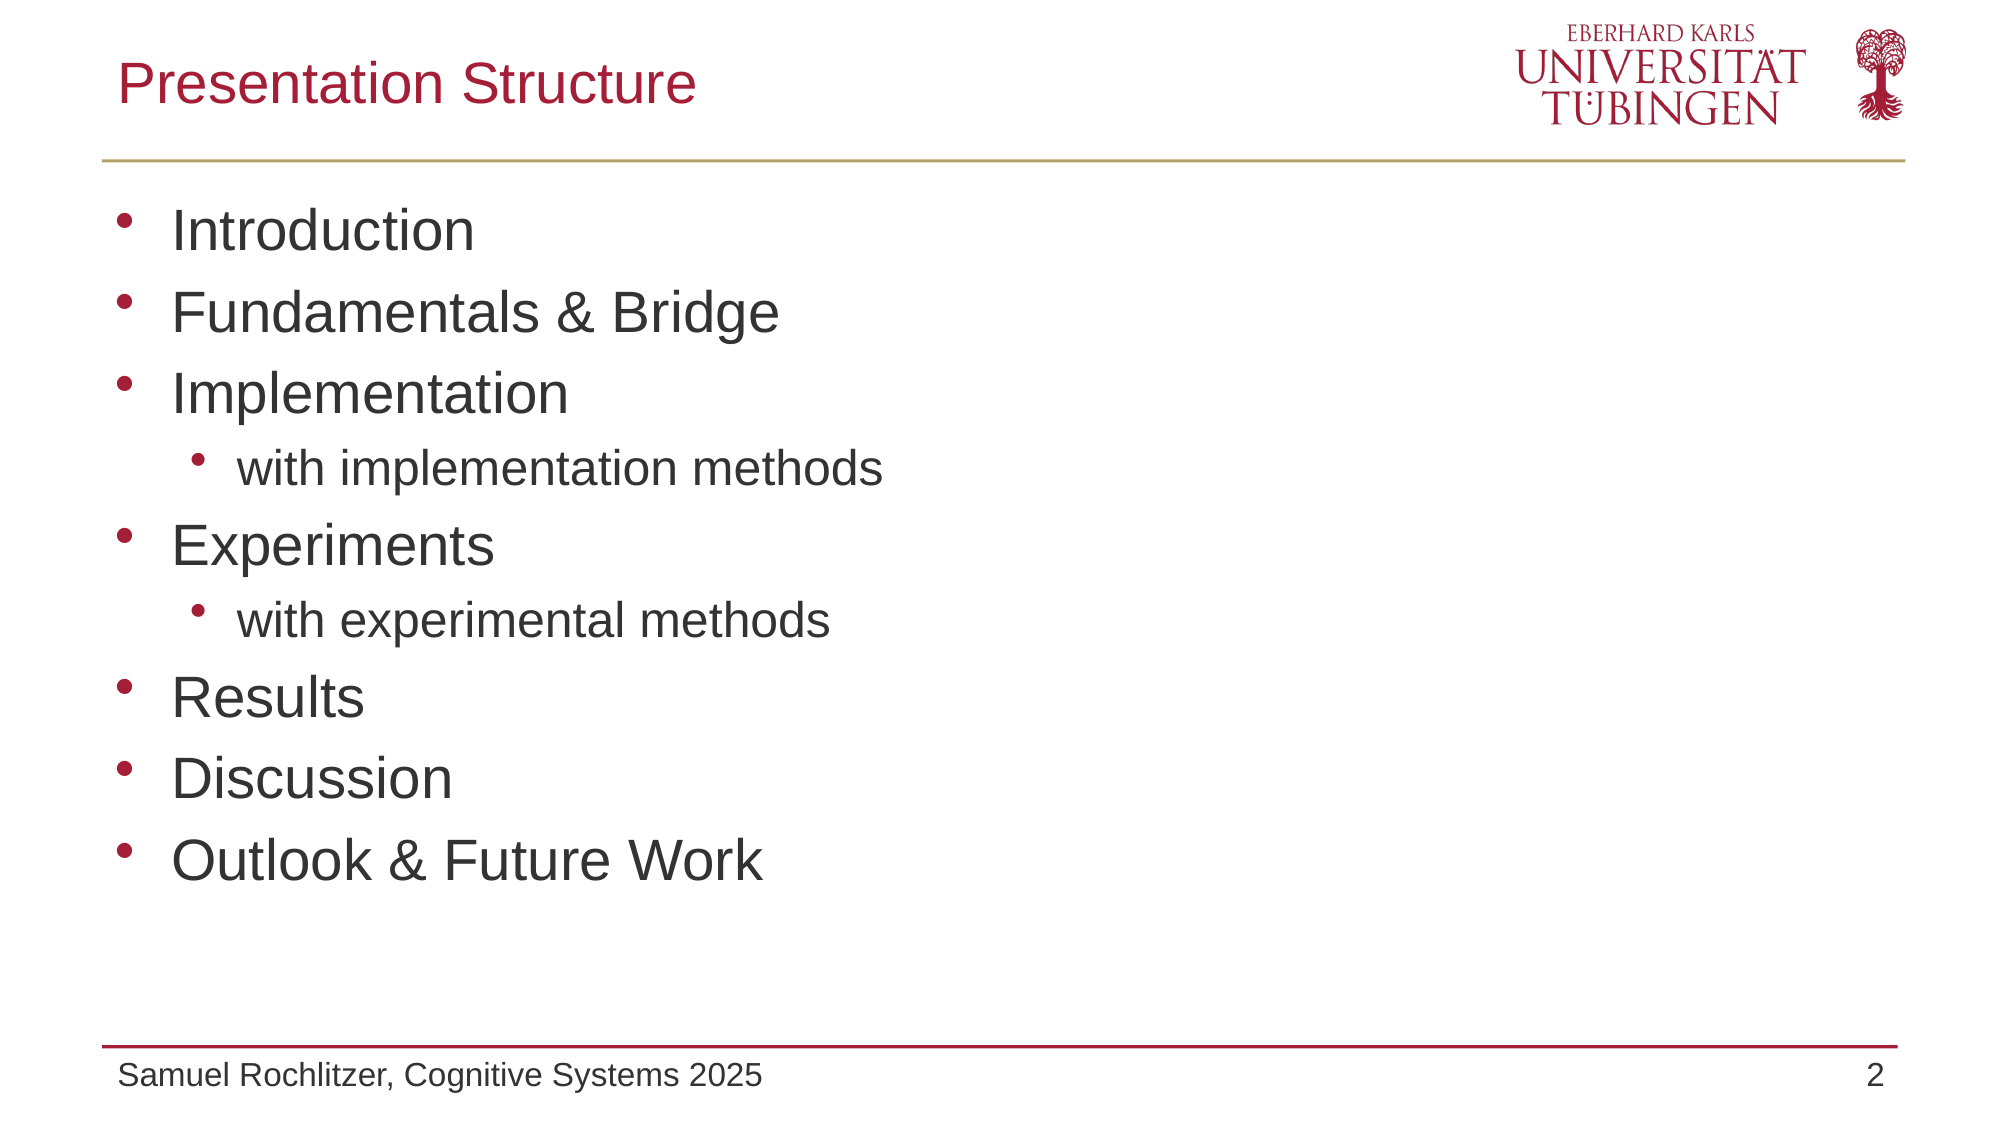

# Presentation Structure
Introduction
Fundamentals & Bridge
Implementation
with implementation methods
Experiments
with experimental methods
Results
Discussion
Outlook & Future Work
Samuel Rochlitzer, Cognitive Systems 2025
2